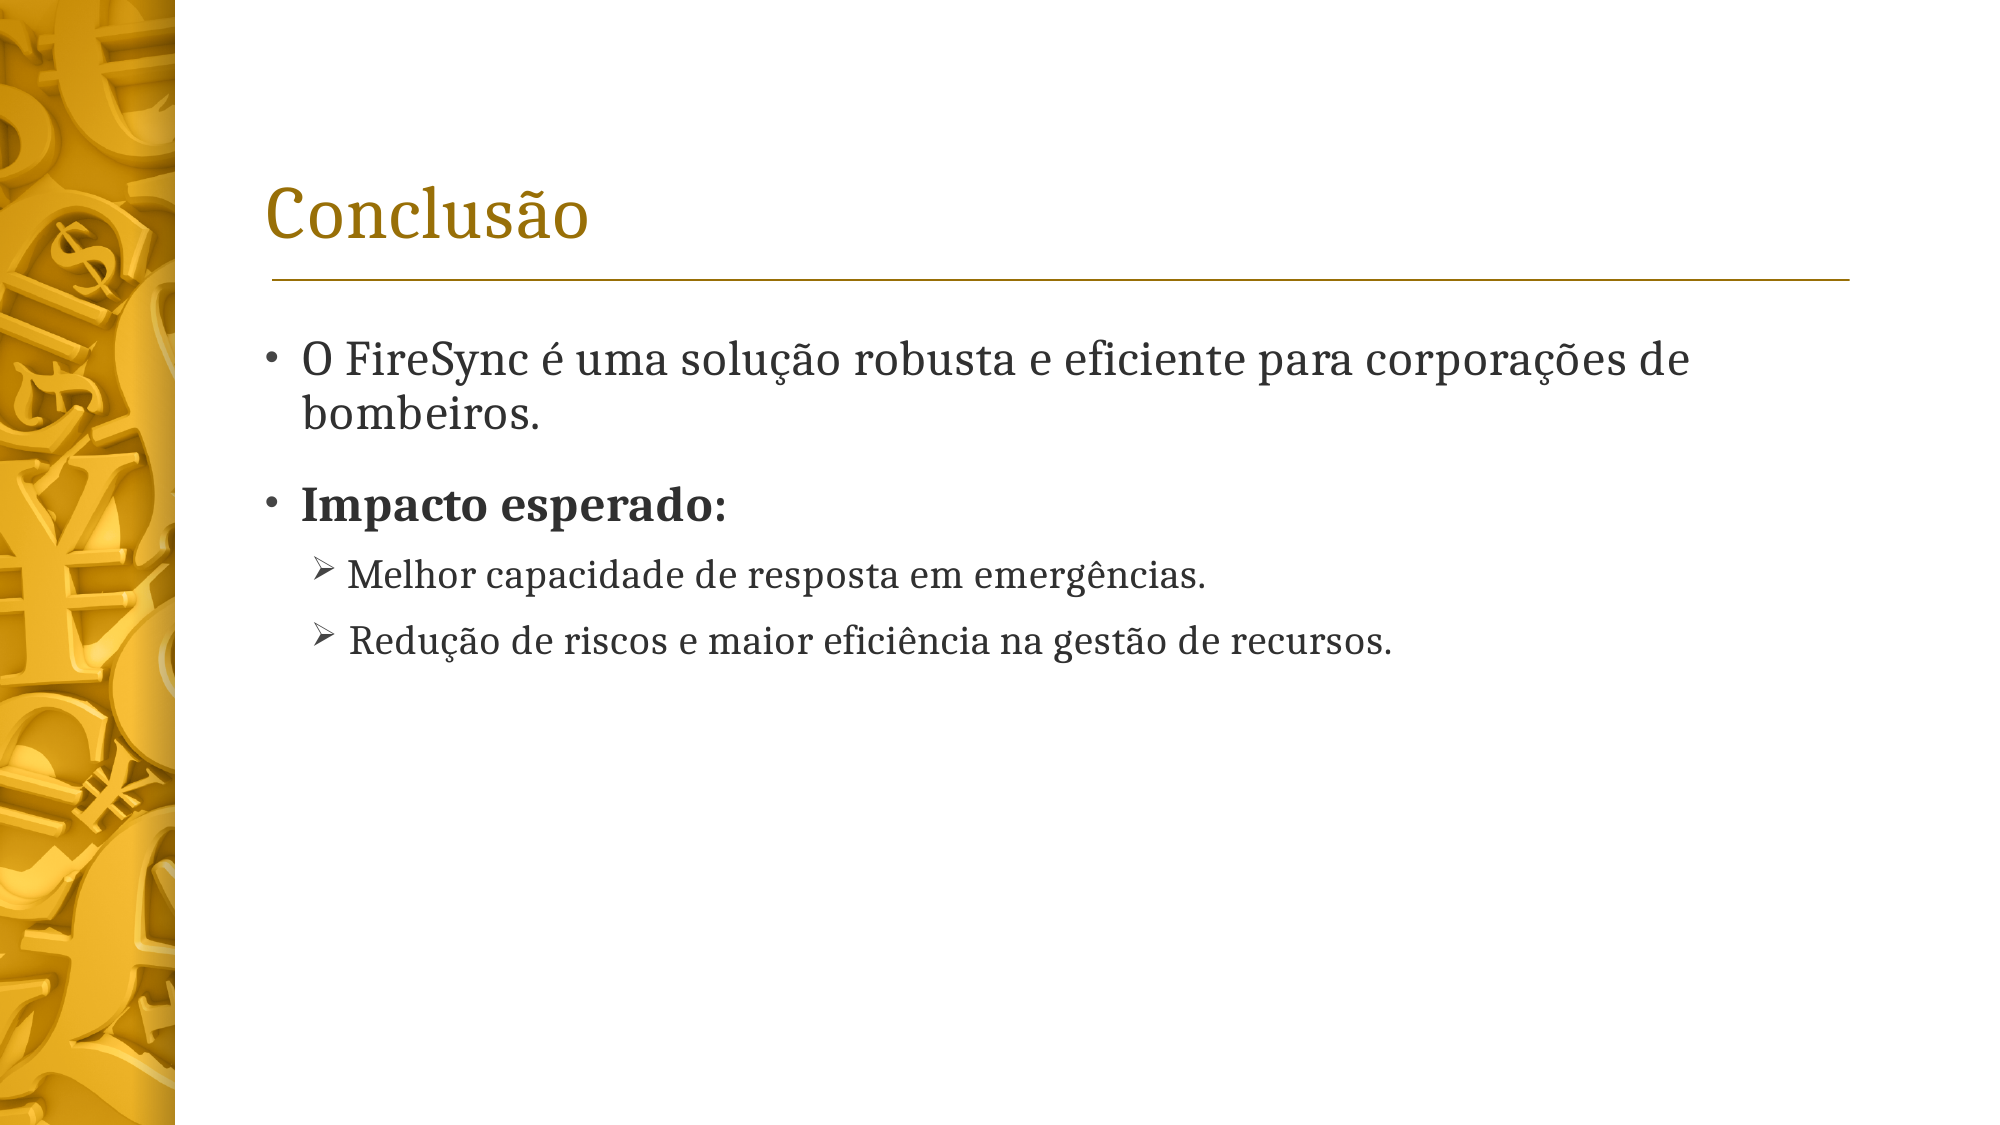

# Conclusão
O FireSync é uma solução robusta e eficiente para corporações de bombeiros.
Impacto esperado:
Melhor capacidade de resposta em emergências.
Redução de riscos e maior eficiência na gestão de recursos.